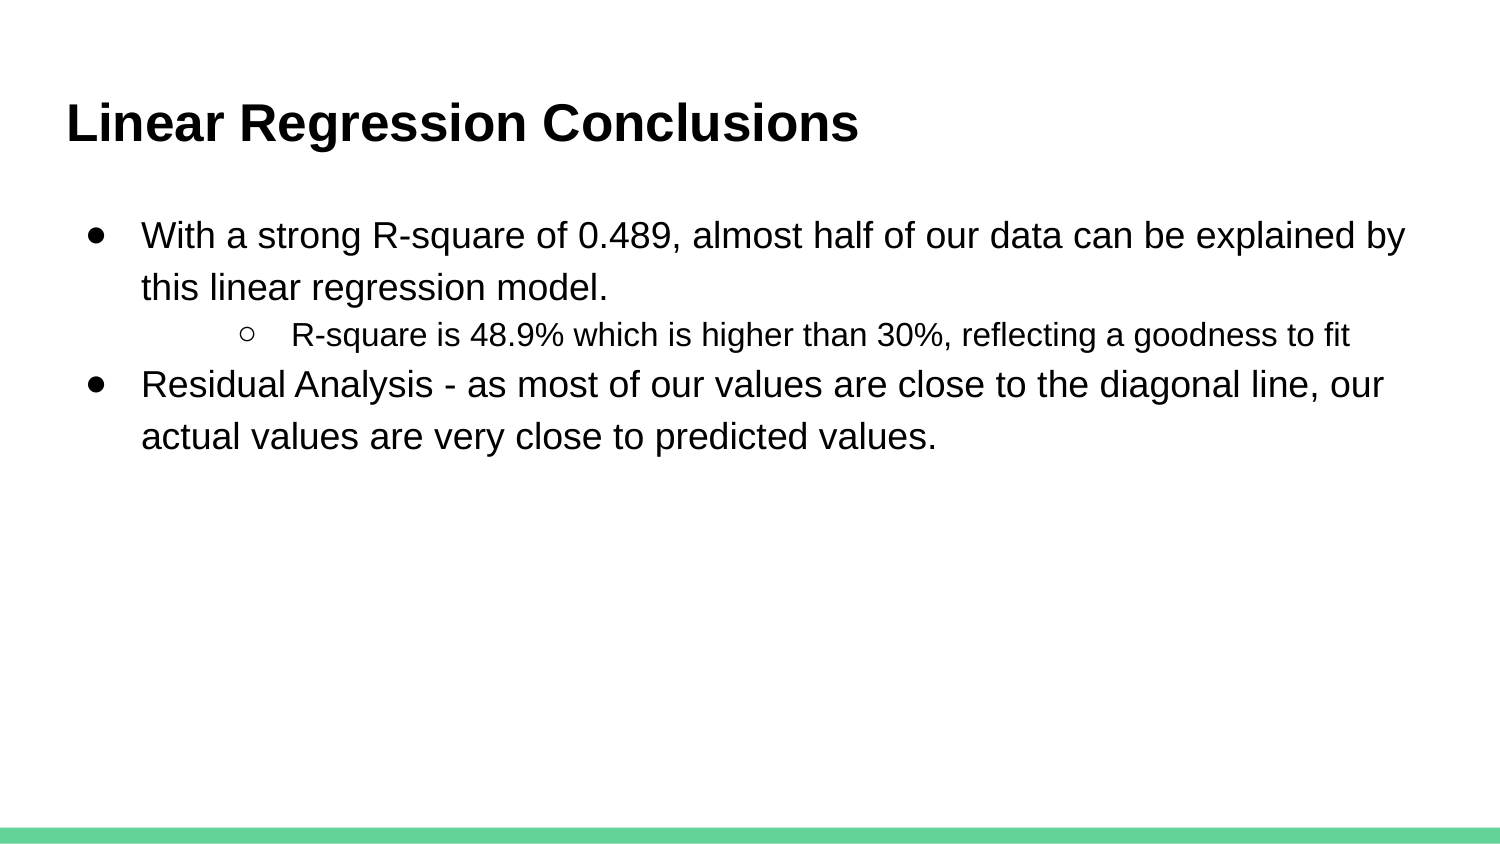

# Linear Regression Conclusions
With a strong R-square of 0.489, almost half of our data can be explained by this linear regression model.
R-square is 48.9% which is higher than 30%, reflecting a goodness to fit
Residual Analysis - as most of our values are close to the diagonal line, our actual values are very close to predicted values.